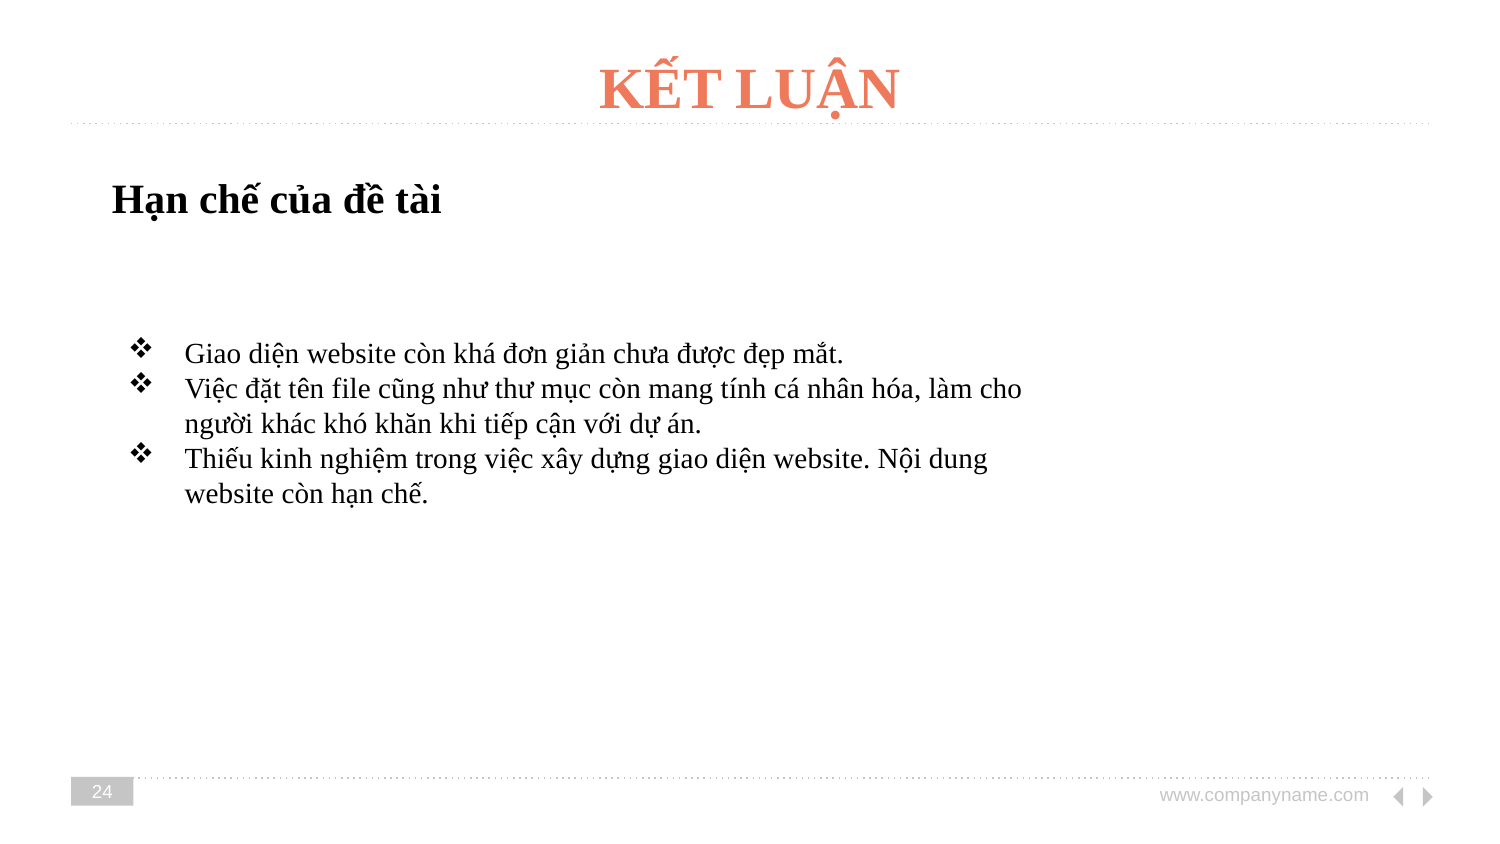

# KẾT LUẬN
Hạn chế của đề tài
Giao diện website còn khá đơn giản chưa được đẹp mắt.
Việc đặt tên file cũng như thư mục còn mang tính cá nhân hóa, làm cho người khác khó khăn khi tiếp cận với dự án.
Thiếu kinh nghiệm trong việc xây dựng giao diện website. Nội dung website còn hạn chế.

24